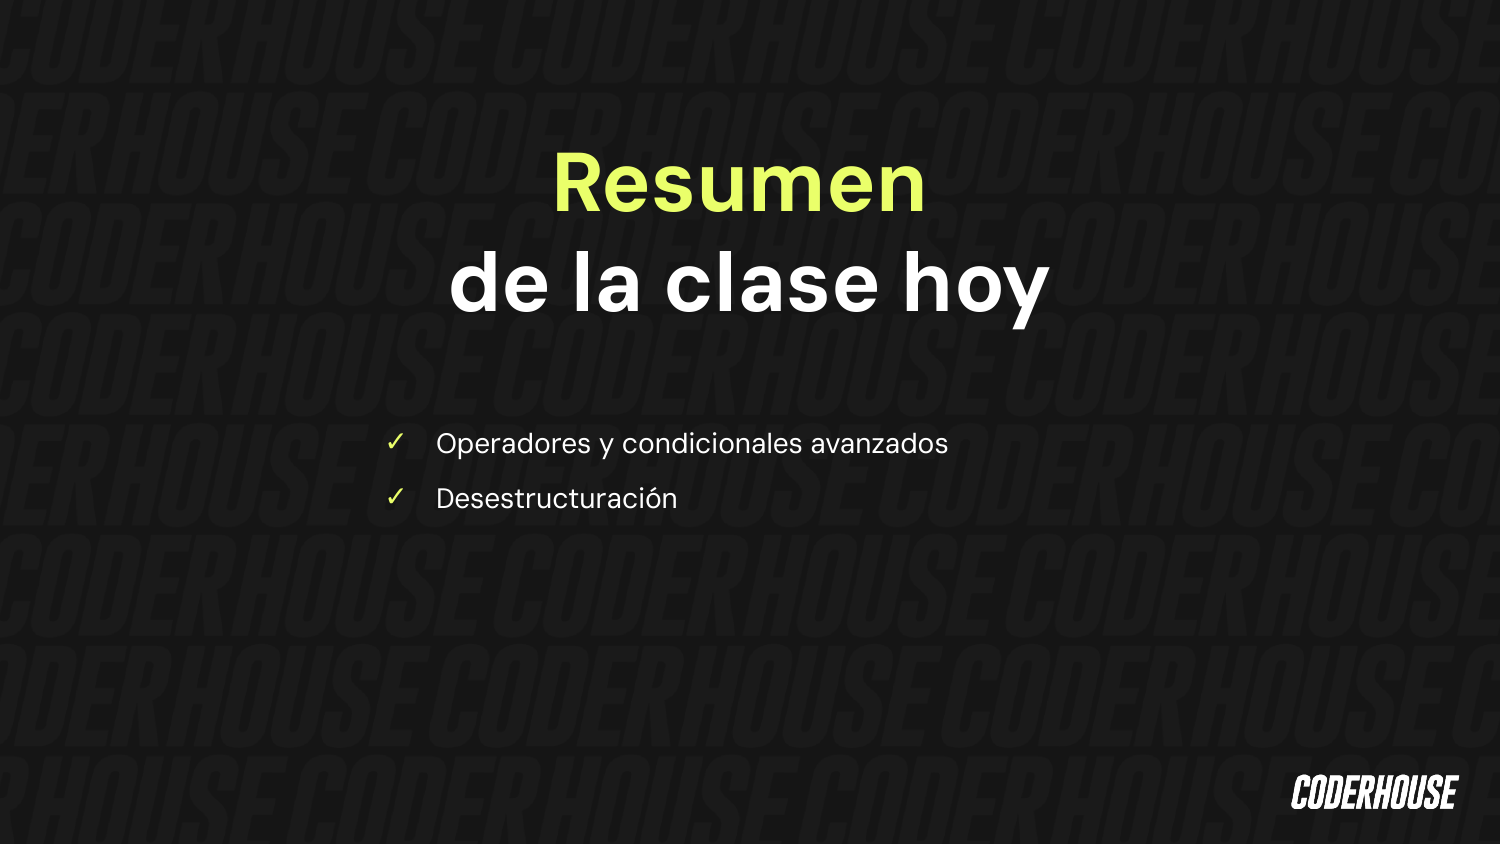

Resumen
de la clase hoy
Operadores y condicionales avanzados
Desestructuración